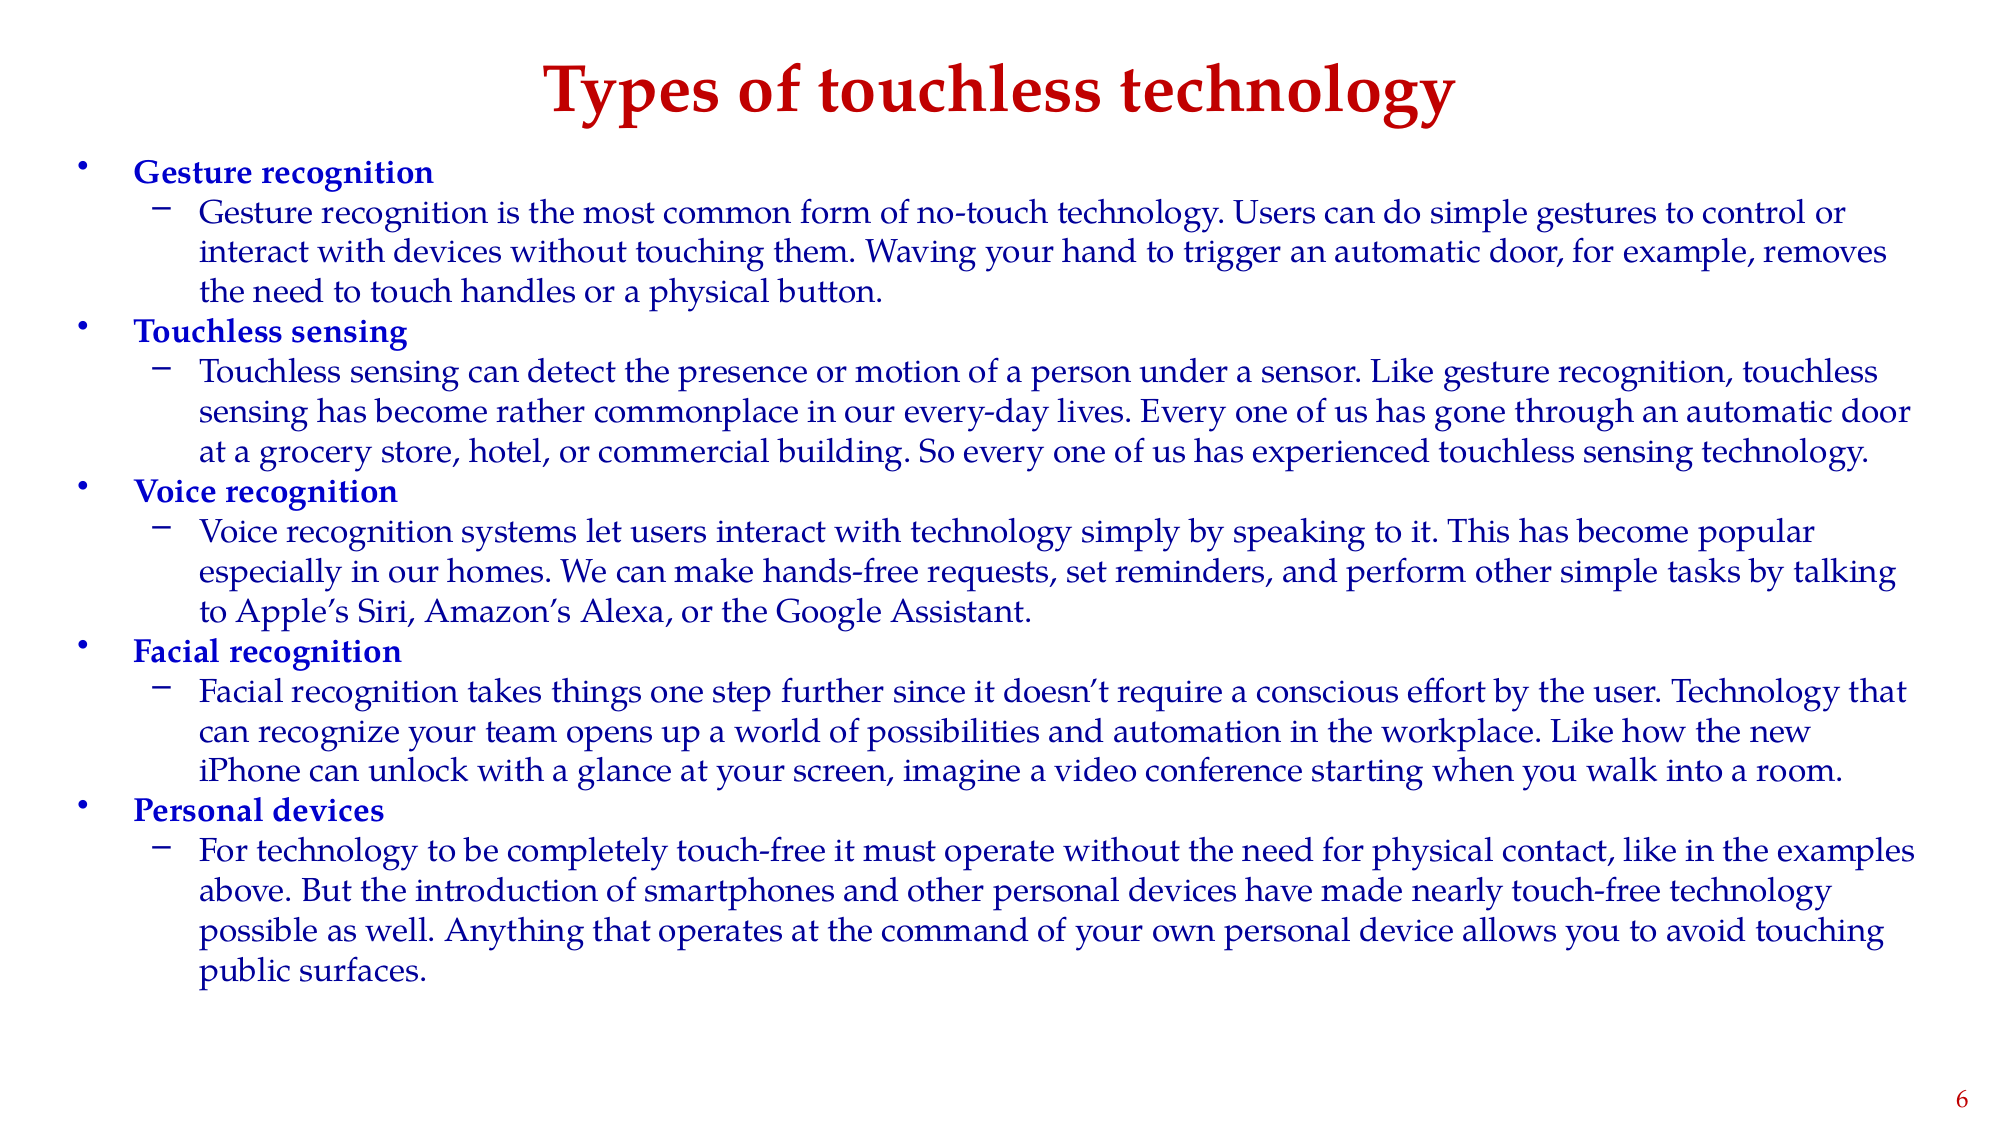

# Types of touchless technology
Gesture recognition
Gesture recognition is the most common form of no-touch technology. Users can do simple gestures to control or interact with devices without touching them. Waving your hand to trigger an automatic door, for example, removes the need to touch handles or a physical button.
Touchless sensing
Touchless sensing can detect the presence or motion of a person under a sensor. Like gesture recognition, touchless sensing has become rather commonplace in our every-day lives. Every one of us has gone through an automatic door at a grocery store, hotel, or commercial building. So every one of us has experienced touchless sensing technology.
Voice recognition
Voice recognition systems let users interact with technology simply by speaking to it. This has become popular especially in our homes. We can make hands-free requests, set reminders, and perform other simple tasks by talking to Apple’s Siri, Amazon’s Alexa, or the Google Assistant.
Facial recognition
Facial recognition takes things one step further since it doesn’t require a conscious effort by the user. Technology that can recognize your team opens up a world of possibilities and automation in the workplace. Like how the new iPhone can unlock with a glance at your screen, imagine a video conference starting when you walk into a room.
Personal devices
For technology to be completely touch-free it must operate without the need for physical contact, like in the examples above. But the introduction of smartphones and other personal devices have made nearly touch-free technology possible as well. Anything that operates at the command of your own personal device allows you to avoid touching public surfaces.